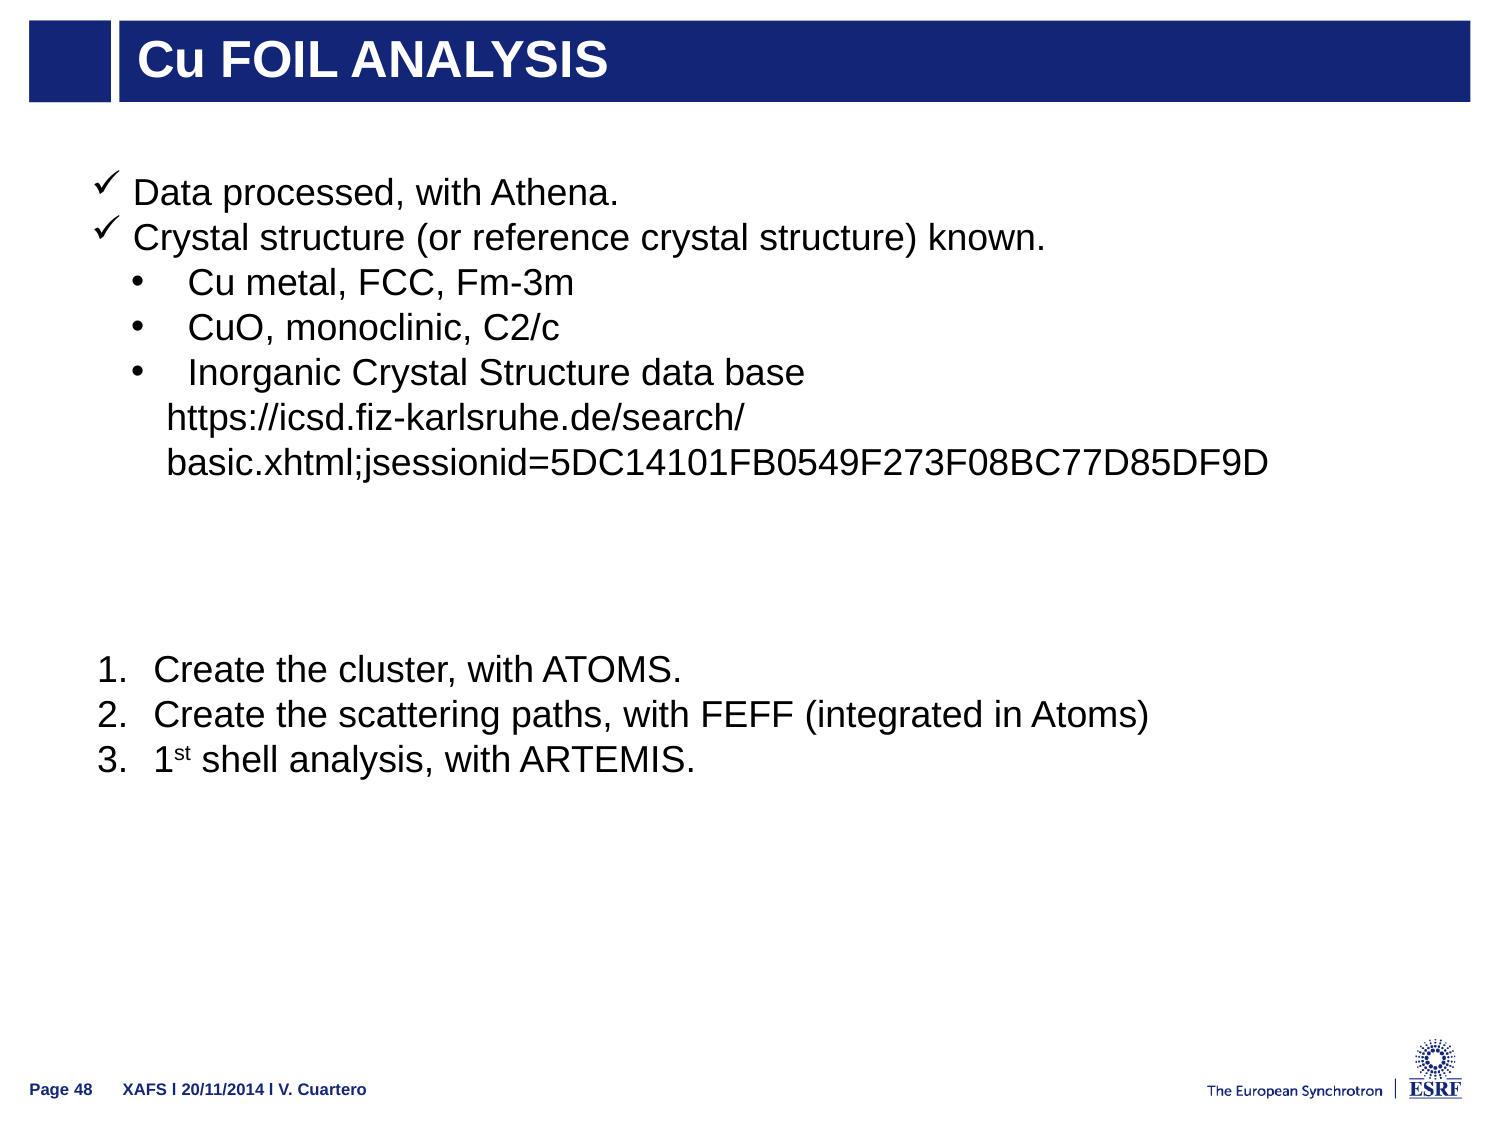

# Cu foil analysis
 Data processed, with Athena.
 Crystal structure (or reference crystal structure) known.
  Cu metal, FCC, Fm-3m
  CuO, monoclinic, C2/c
  Inorganic Crystal Structure data base
https://icsd.fiz-karlsruhe.de/search/basic.xhtml;jsessionid=5DC14101FB0549F273F08BC77D85DF9D
Create the cluster, with ATOMS.
Create the scattering paths, with FEFF (integrated in Atoms)
1st shell analysis, with ARTEMIS.

 XAFS l 20/11/2014 l V. Cuartero
Page 48